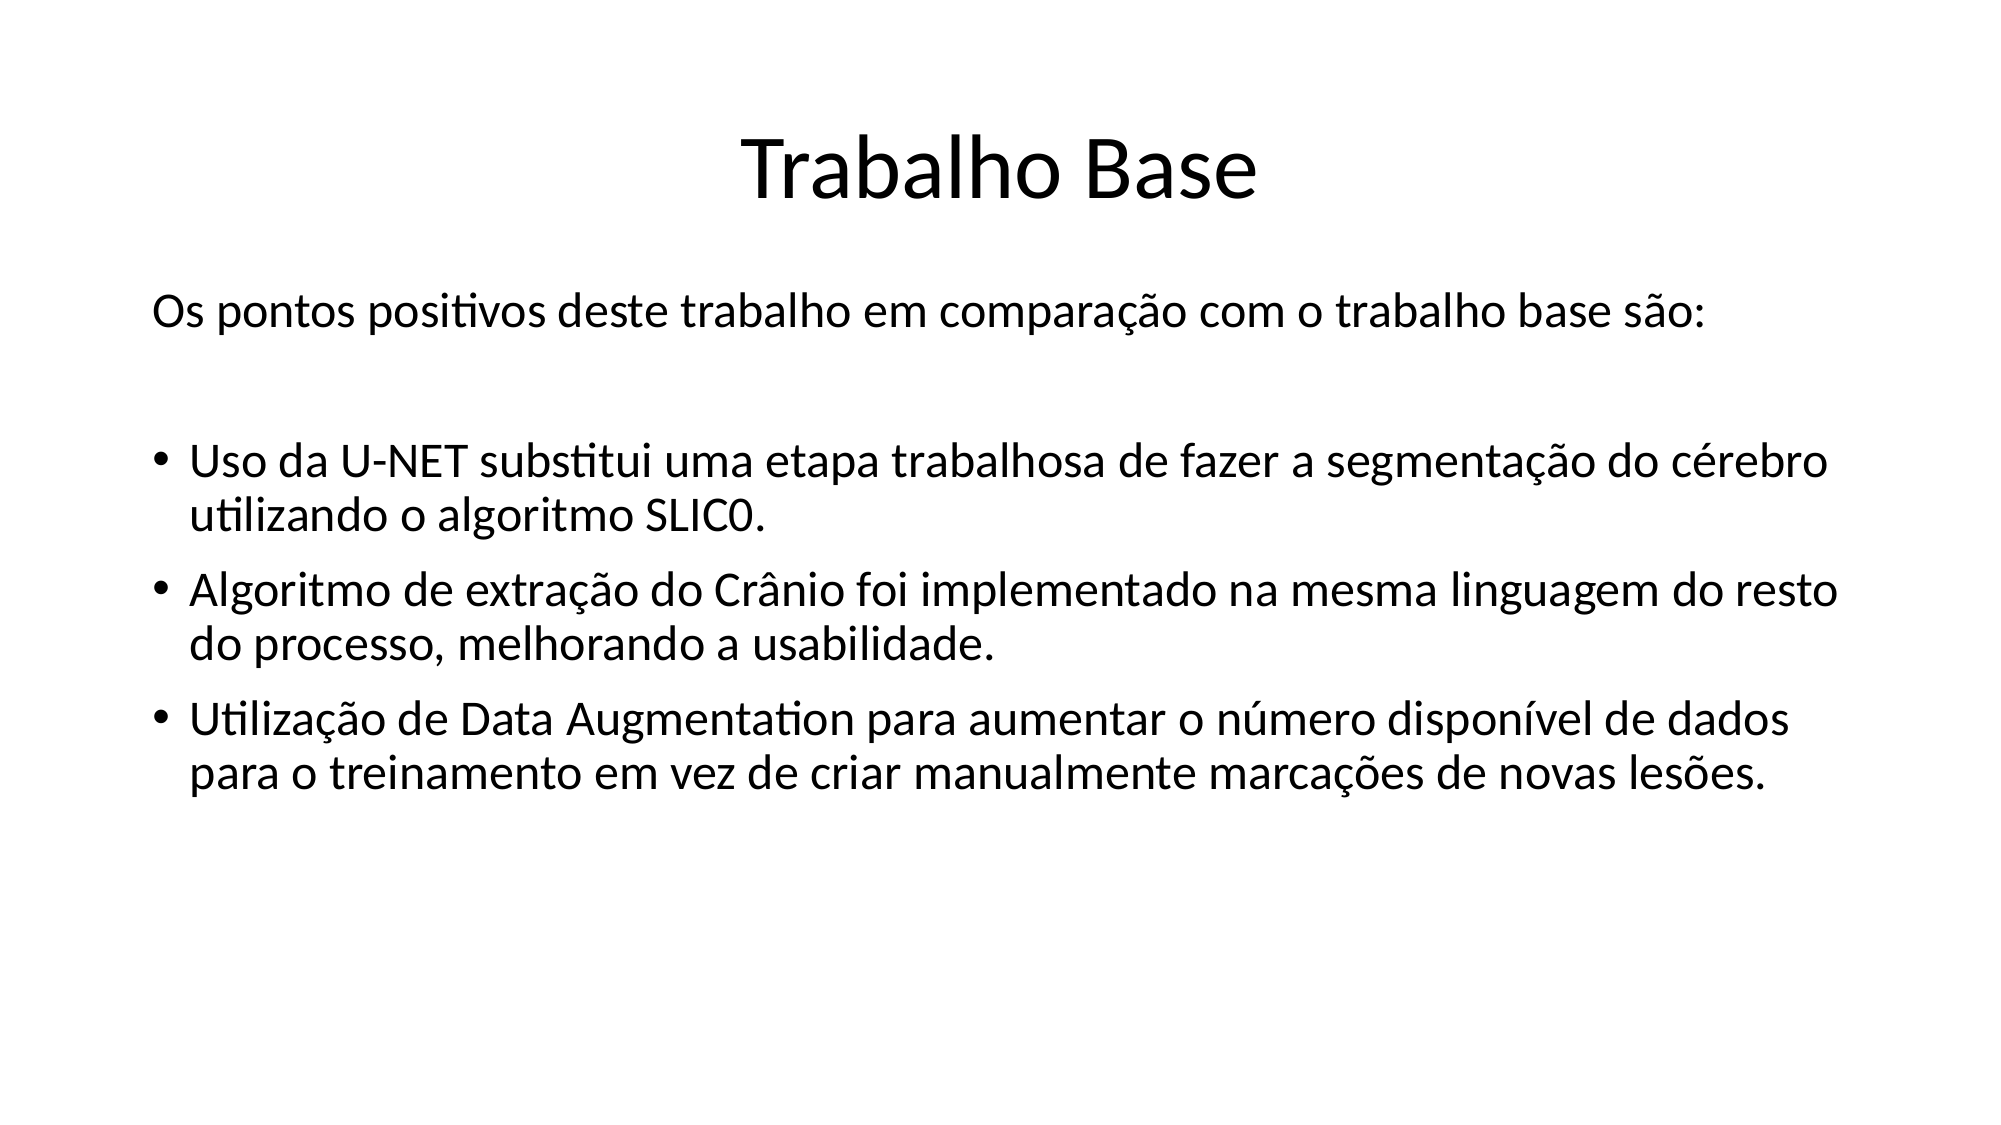

# Trabalho Base
Os pontos positivos deste trabalho em comparação com o trabalho base são:

Uso da U-NET substitui uma etapa trabalhosa de fazer a segmentação do cérebro utilizando o algoritmo SLIC0.
Algoritmo de extração do Crânio foi implementado na mesma linguagem do resto do processo, melhorando a usabilidade.
Utilização de Data Augmentation para aumentar o número disponível de dados para o treinamento em vez de criar manualmente marcações de novas lesões.